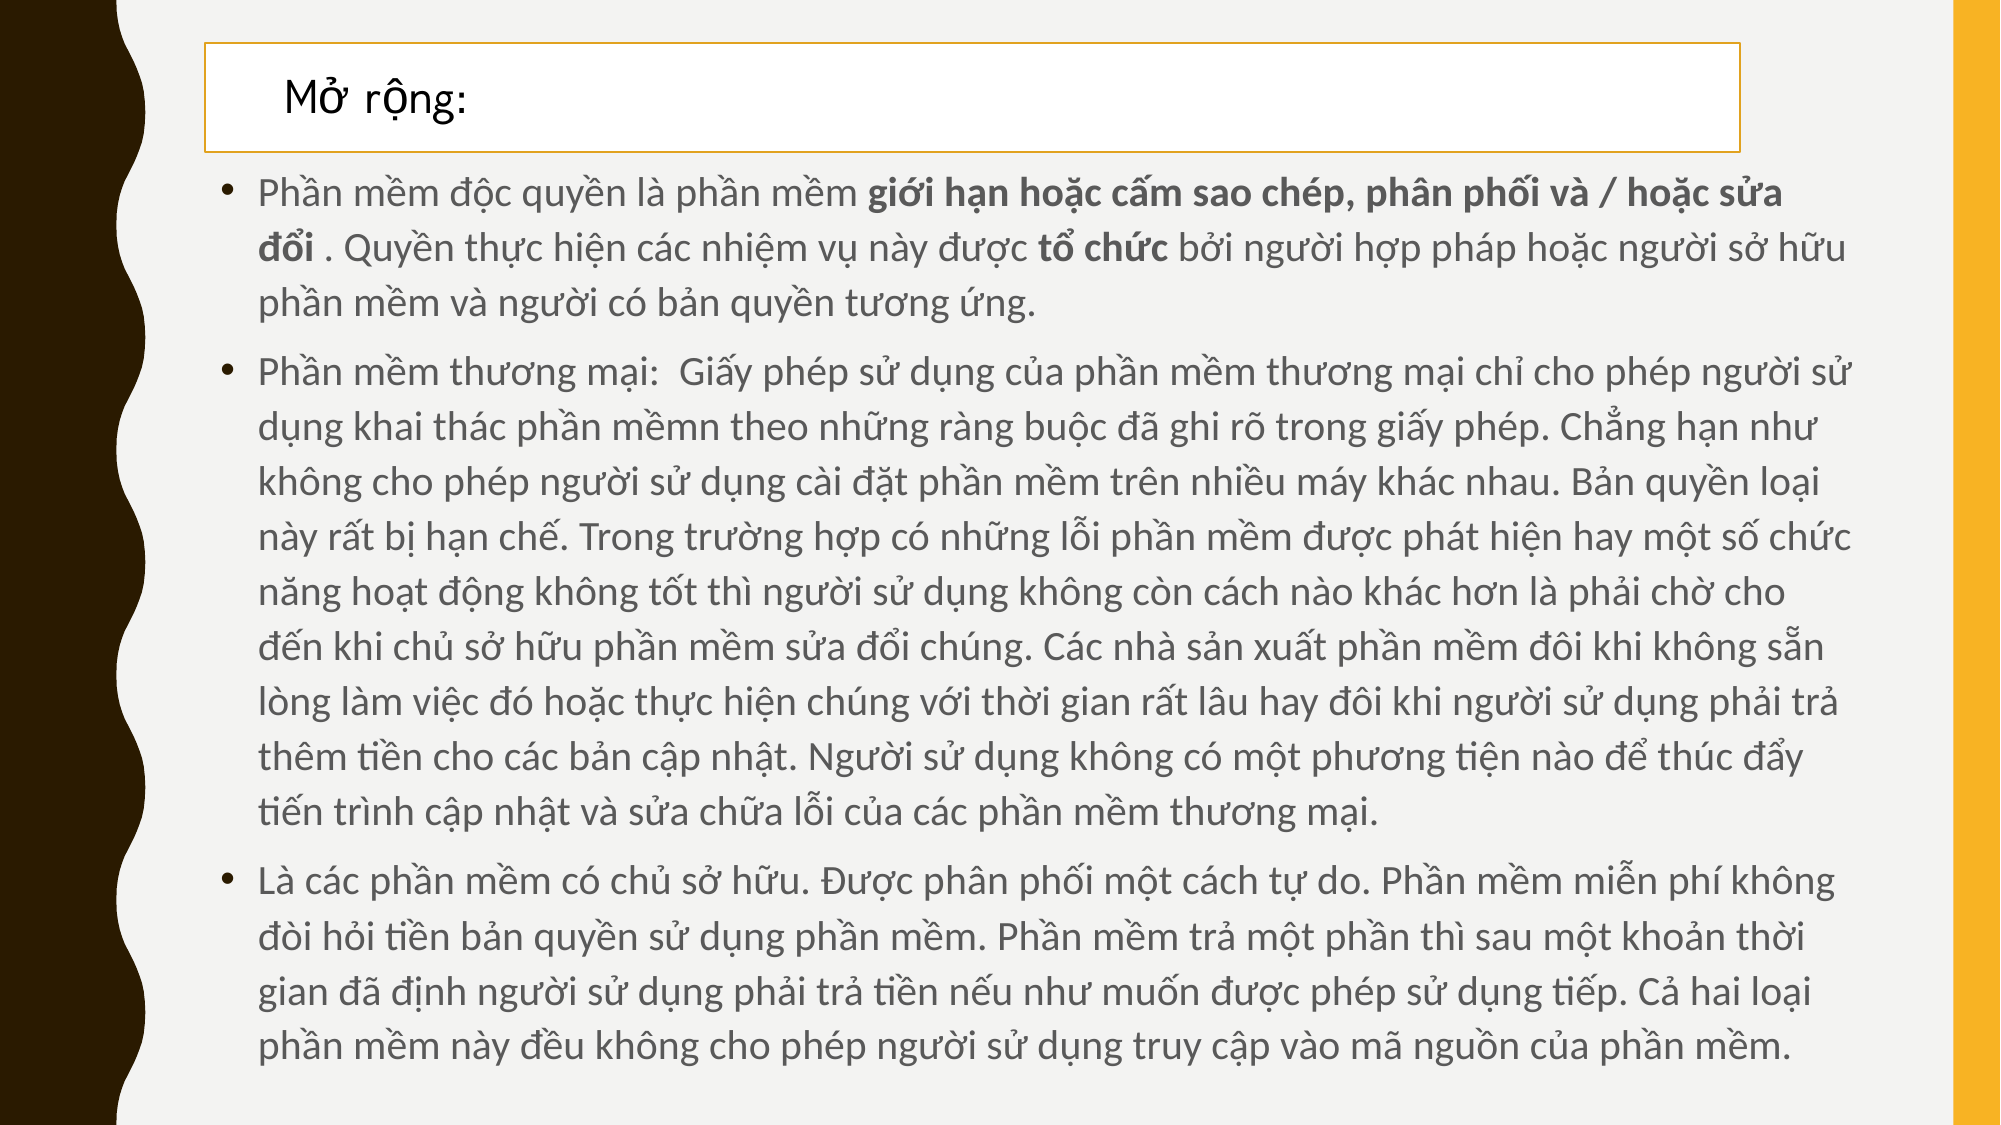

Mở rộng:
Phần mềm độc quyền là phần mềm giới hạn hoặc cấm sao chép, phân phối và / hoặc sửa đổi . Quyền thực hiện các nhiệm vụ này được tổ chức bởi người hợp pháp hoặc người sở hữu phần mềm và người có bản quyền tương ứng.
Phần mềm thương mại:  Giấy phép sử dụng của phần mềm thương mại chỉ cho phép người sử dụng khai thác phần mềmn theo những ràng buộc đã ghi rõ trong giấy phép. Chẳng hạn như không cho phép người sử dụng cài đặt phần mềm trên nhiều máy khác nhau. Bản quyền loại này rất bị hạn chế. Trong trường hợp có những lỗi phần mềm được phát hiện hay một số chức năng hoạt động không tốt thì người sử dụng không còn cách nào khác hơn là phải chờ cho đến khi chủ sở hữu phần mềm sửa đổi chúng. Các nhà sản xuất phần mềm đôi khi không sẵn lòng làm việc đó hoặc thực hiện chúng với thời gian rất lâu hay đôi khi người sử dụng phải trả thêm tiền cho các bản cập nhật. Người sử dụng không có một phương tiện nào để thúc đẩy tiến trình cập nhật và sửa chữa lỗi của các phần mềm thương mại.
Là các phần mềm có chủ sở hữu. Được phân phối một cách tự do. Phần mềm miễn phí không đòi hỏi tiền bản quyền sử dụng phần mềm. Phần mềm trả một phần thì sau một khoản thời gian đã định người sử dụng phải trả tiền nếu như muốn được phép sử dụng tiếp. Cả hai loại phần mềm này đều không cho phép người sử dụng truy cập vào mã nguồn của phần mềm.